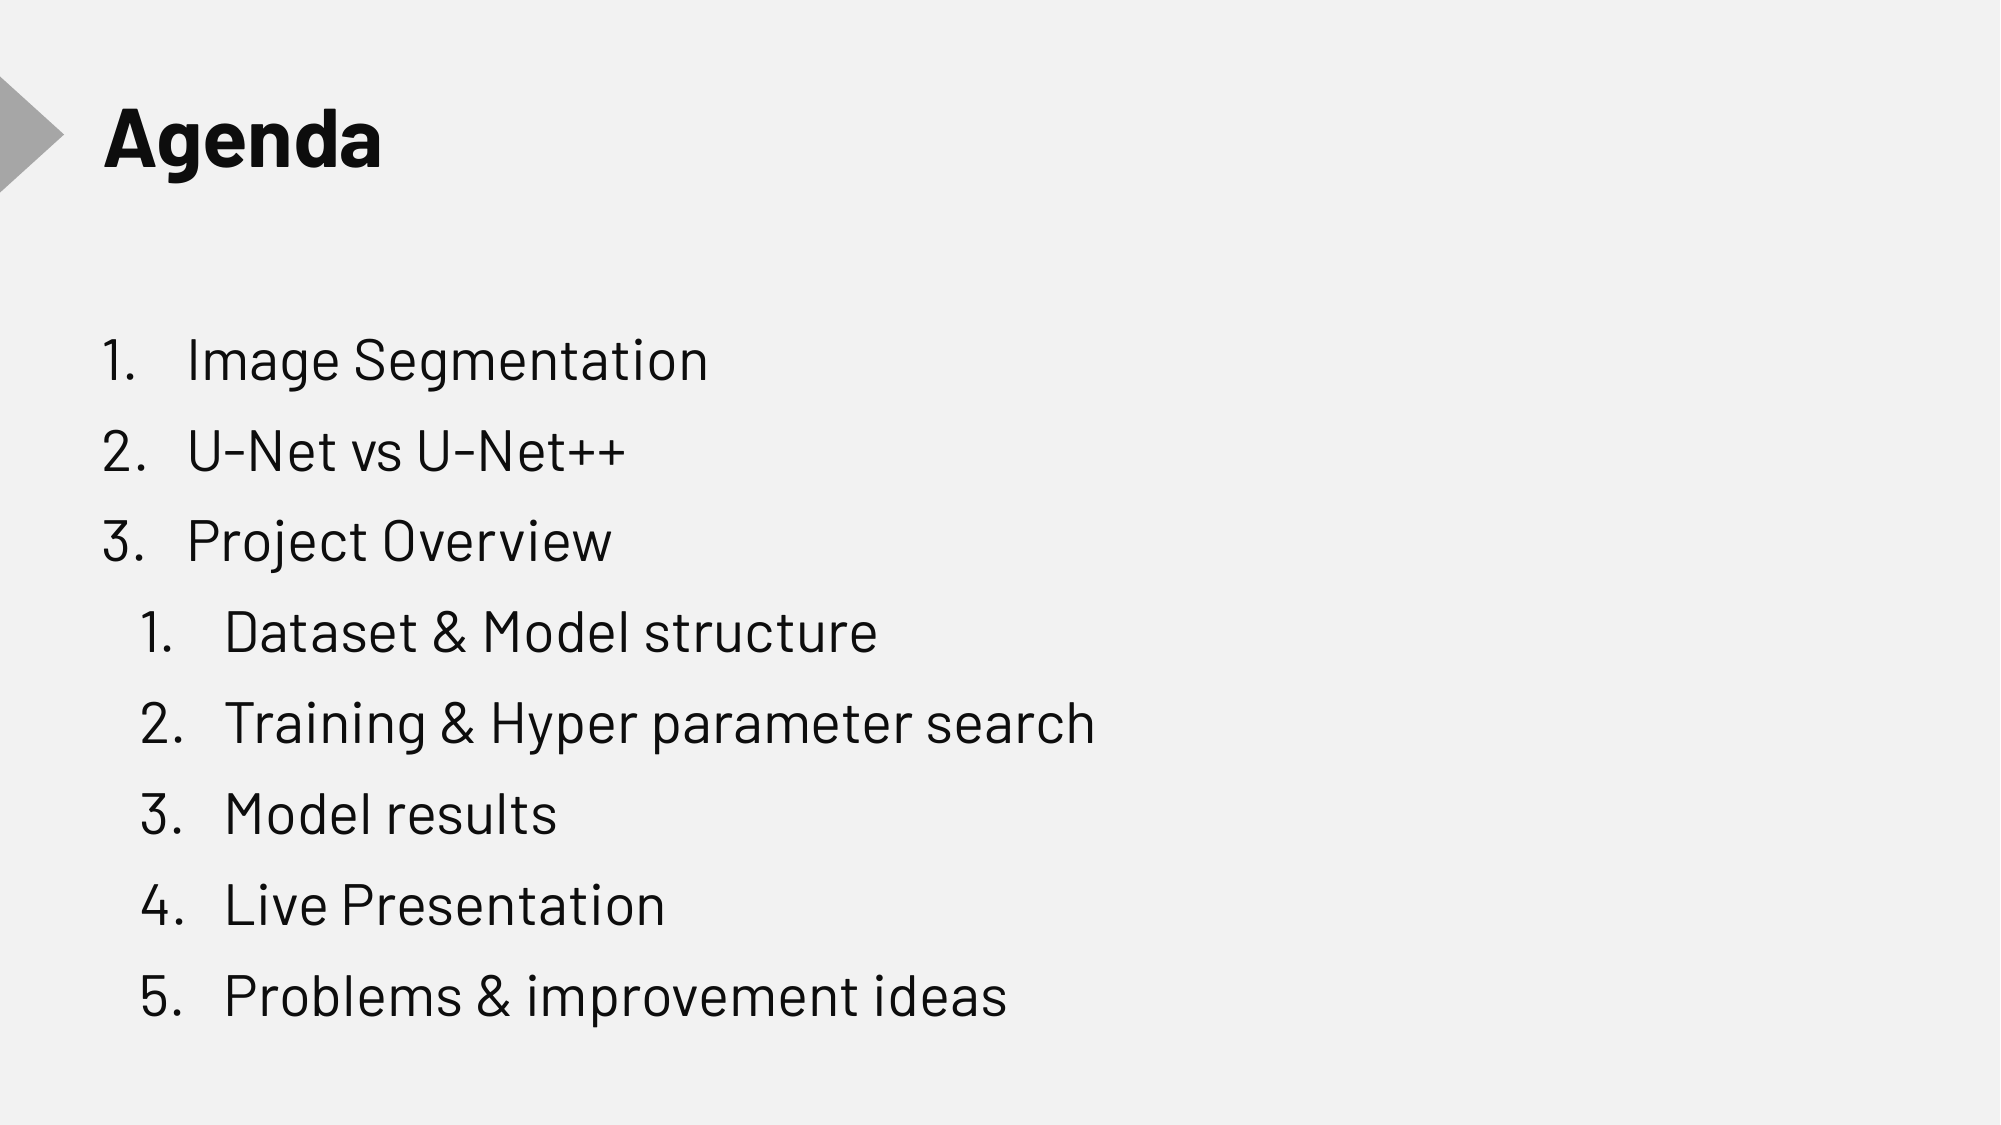

Agenda

Image Segmentation
U-Net vs U-Net++
Project Overview
Dataset & Model structure
Training & Hyper parameter search
Model results
Live Presentation
Problems & improvement ideas